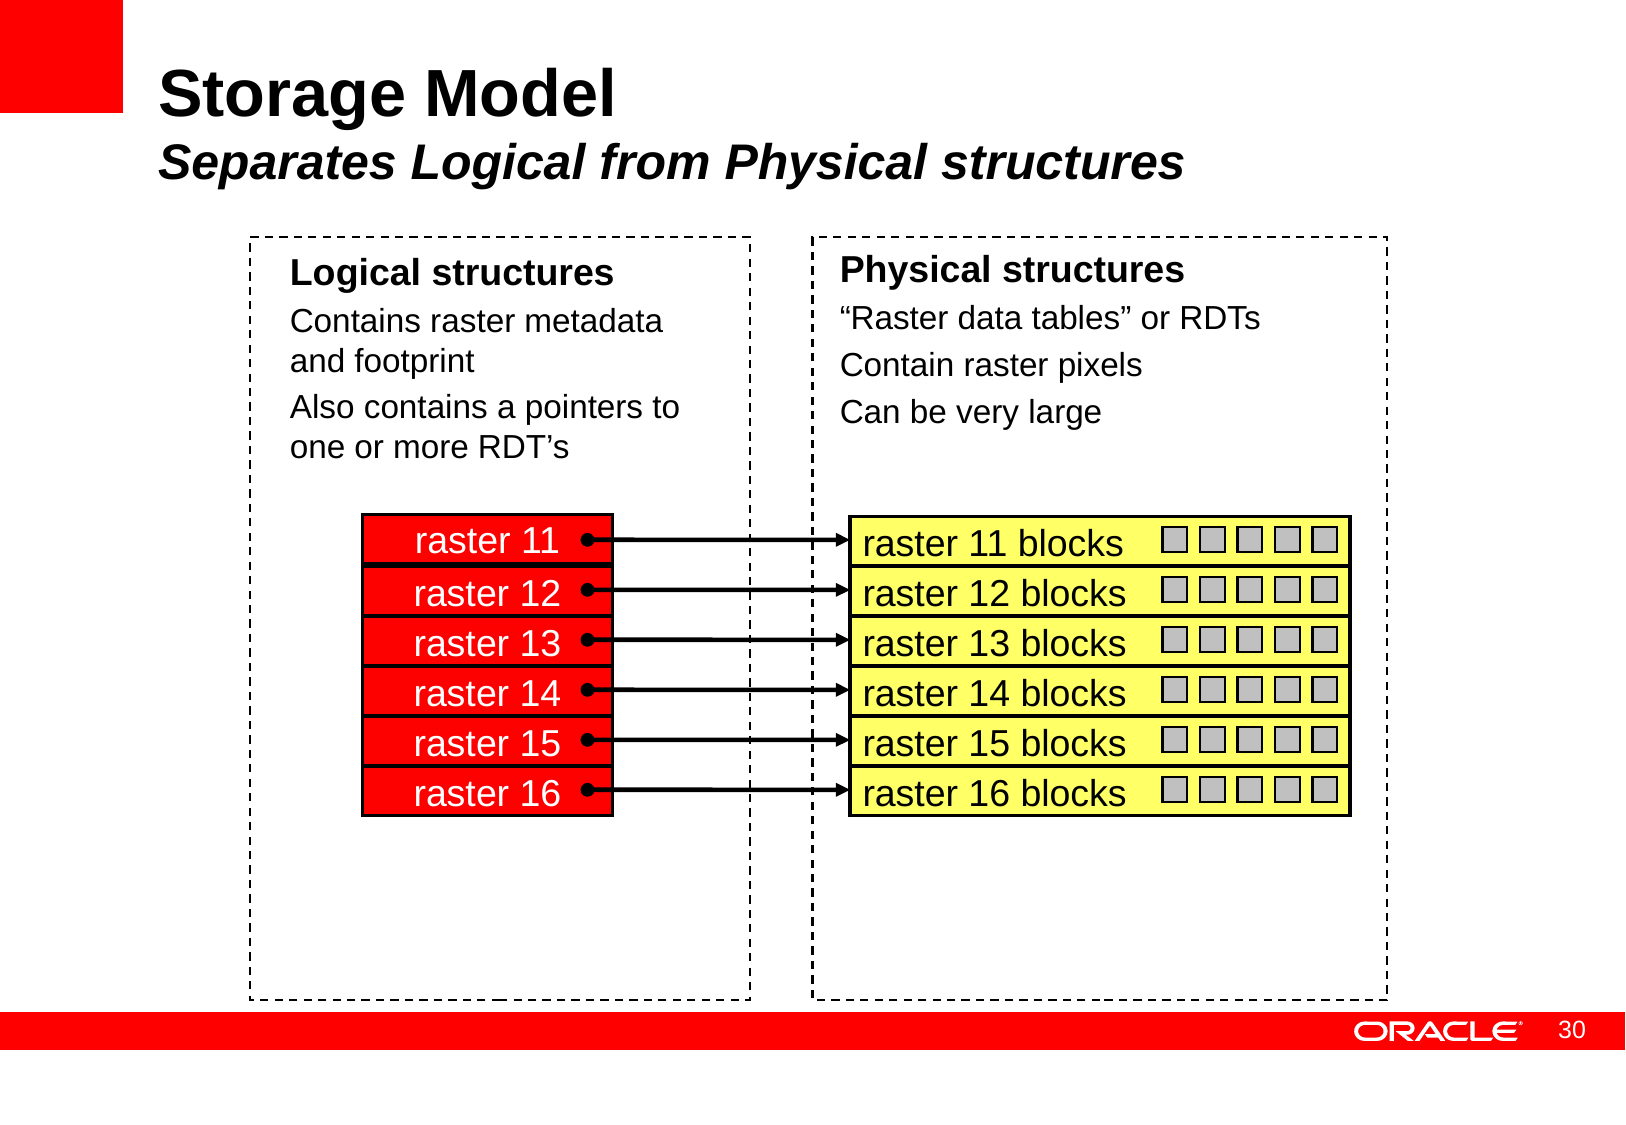

# Storage Model Separates Logical from Physical structures

Physical structures
“Raster data tables” or RDTs
Contain raster pixels
Can be very large
Logical structures
Contains raster metadata and footprint
Also contains a pointers to one or more RDT’s

raster 11
 raster 11 blocks

raster 12
 raster 12 blocks

raster 13
 raster 13 blocks

raster 14
 raster 14 blocks

raster 15
 raster 15 blocks

raster 16
 raster 16 blocks